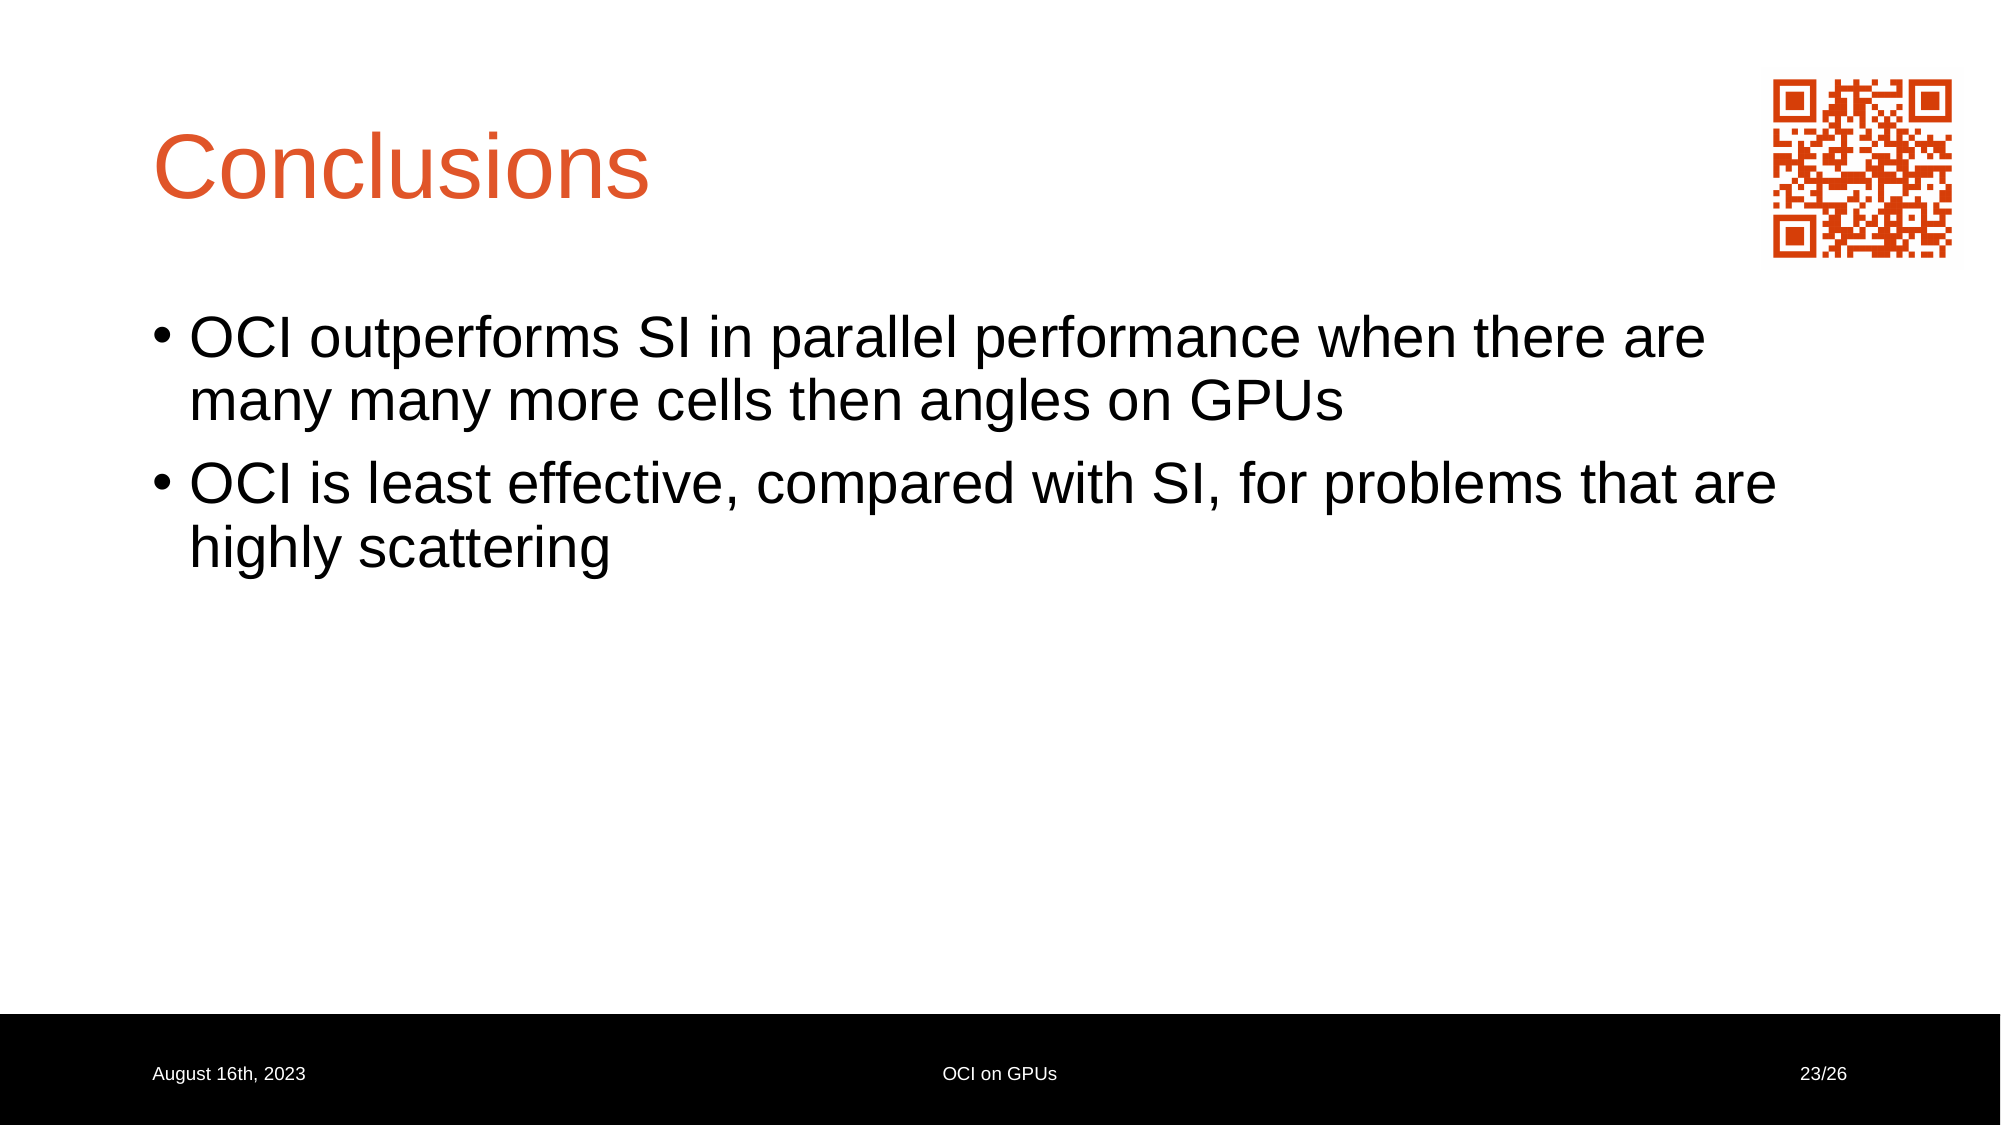

# Conclusions
OCI outperforms SI in parallel performance when there are many many more cells then angles on GPUs
OCI is least effective, compared with SI, for problems that are highly scattering
August 16th, 2023
OCI on GPUs
23/26